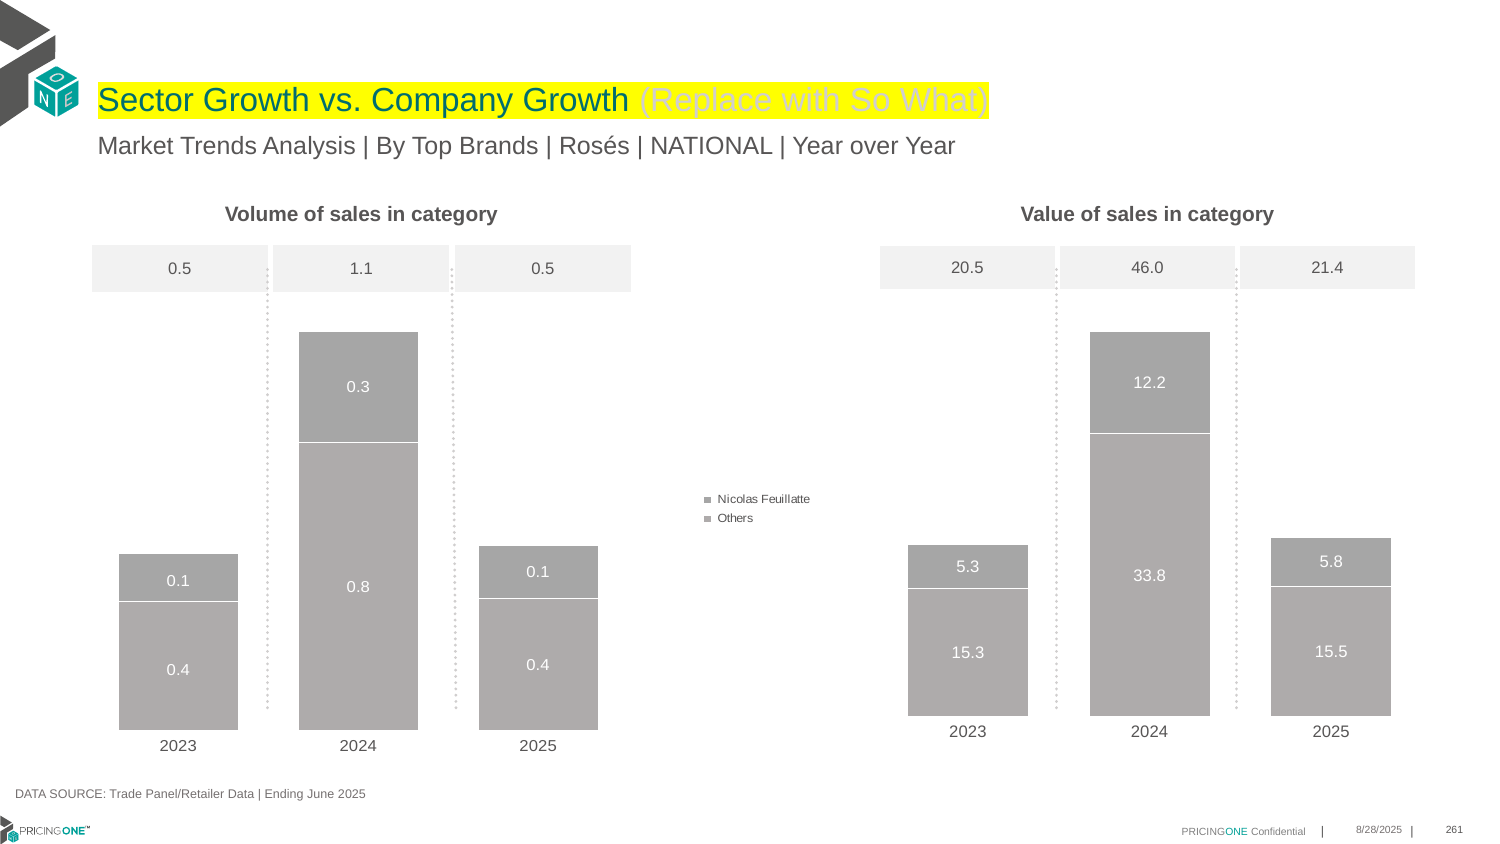

# Sector Growth vs. Company Growth (Replace with So What)
Market Trends Analysis | By Top Brands | Rosés | NATIONAL | Year over Year
| Value of sales in category |  |  |
| --- | --- | --- |
| 20.5 | 46.0 | 21.4 |
| Volume of sales in category |  |  |
| --- | --- | --- |
| 0.5 | 1.1 | 0.5 |

### Chart

| Category | Others | Nicolas Feuillatte |
|---|---|---|
| 2023 | 15.267 | 5.276916 |
| 2024 | 33.770613 | 12.213264 |
| 2025 | 15.512715 | 5.840779 |

### Chart

| Category | Others | Nicolas Feuillatte |
|---|---|---|
| 2023 | 0.35794 | 0.132848 |
| 2024 | 0.797581 | 0.307153 |
| 2025 | 0.365952 | 0.146784 |
DATA SOURCE: Trade Panel/Retailer Data | Ending June 2025

8/28/2025
261